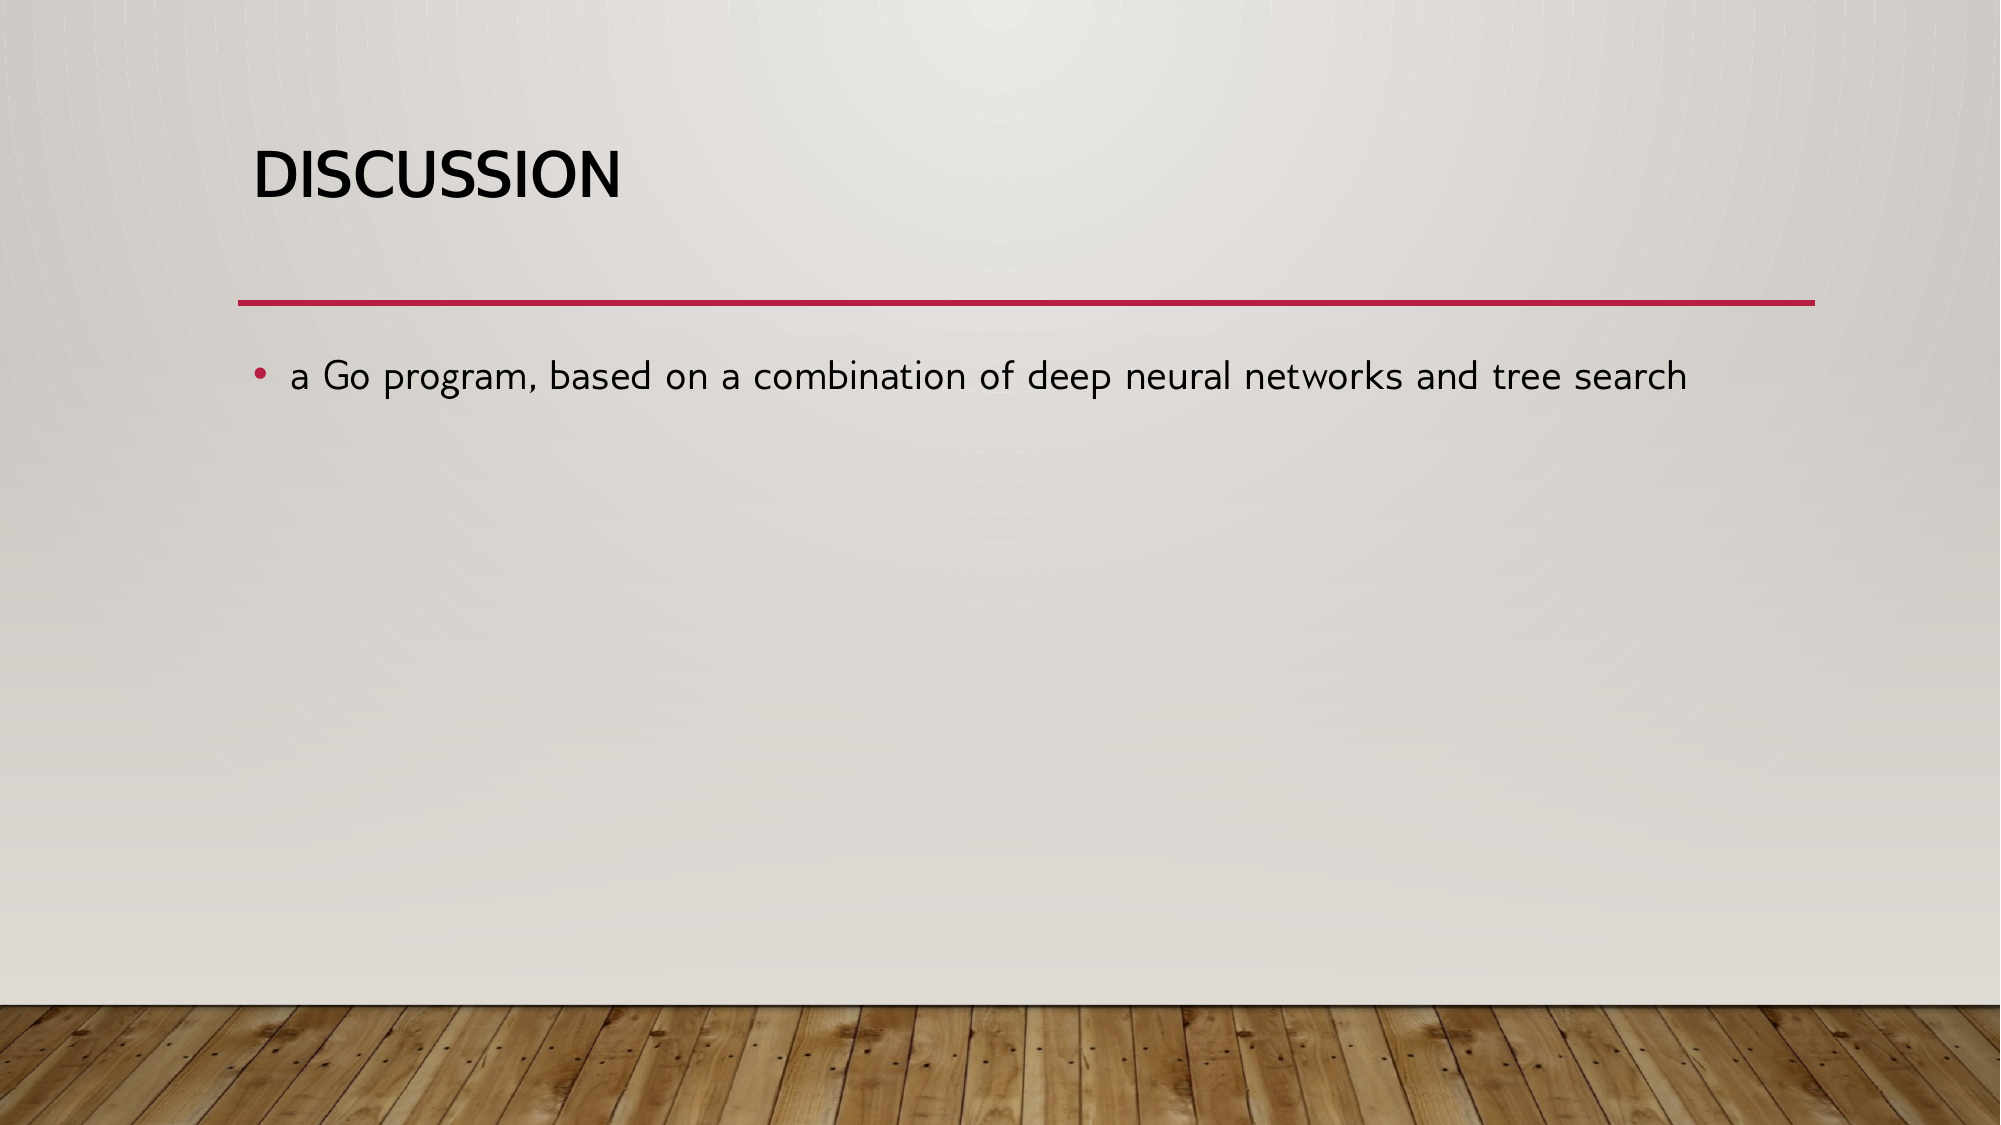

# Discussion
a Go program, based on a combination of deep neural networks and tree search